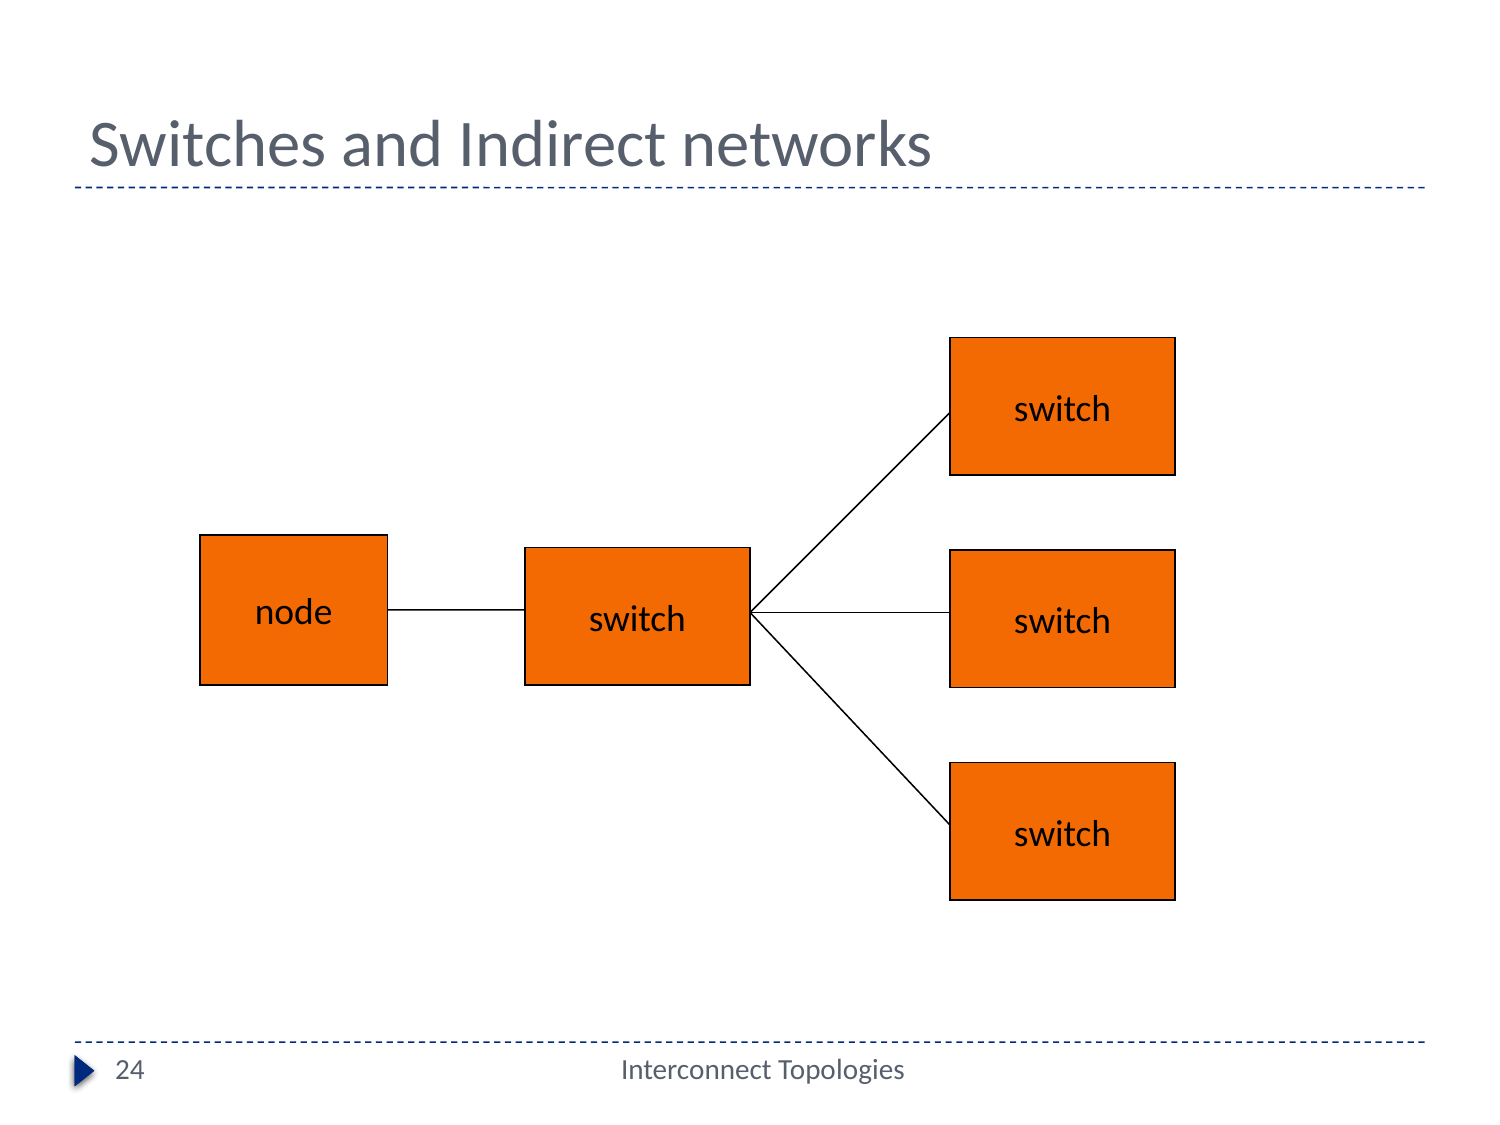

# Switches and Indirect networks
switch

node
switch
switch

switch
24
Interconnect Topologies